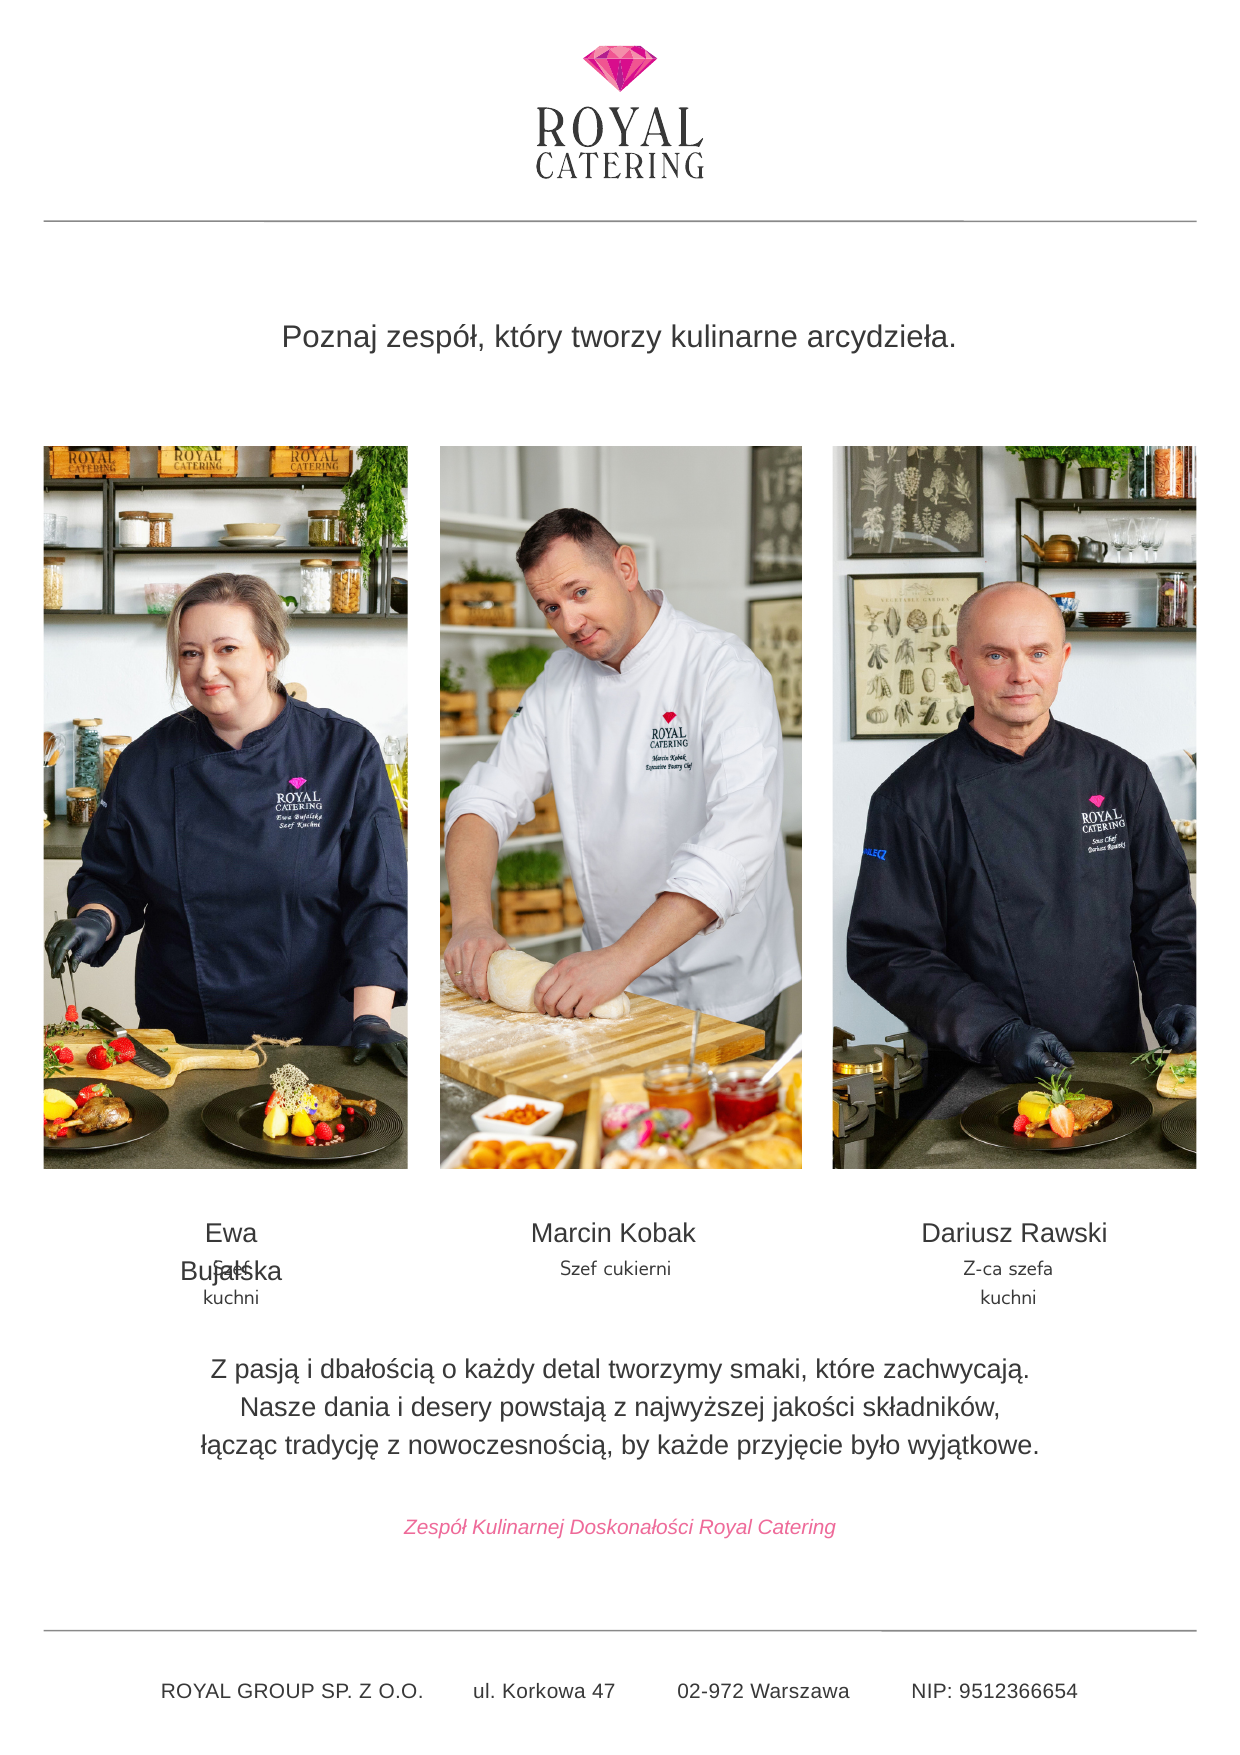

Poznaj zespół, który tworzy kulinarne arcydzieła.

Ewa Bujalska
Marcin Kobak
Dariusz Rawski
Szef kuchni
Szef cukierni
Z-ca szefa kuchni
Z pasją i dbałością o każdy detal tworzymy smaki, które zachwycają.
Nasze dania i desery powstają z najwyższej jakości składników,
łącząc tradycję z nowoczesnością, by każde przyjęcie było wyjątkowe.

Zespół Kulinarnej Doskonałości Royal Catering

ROYAL GROUP SP. Z O.O.        ul. Korkowa 47          02-972 Warszawa          NIP: 9512366654